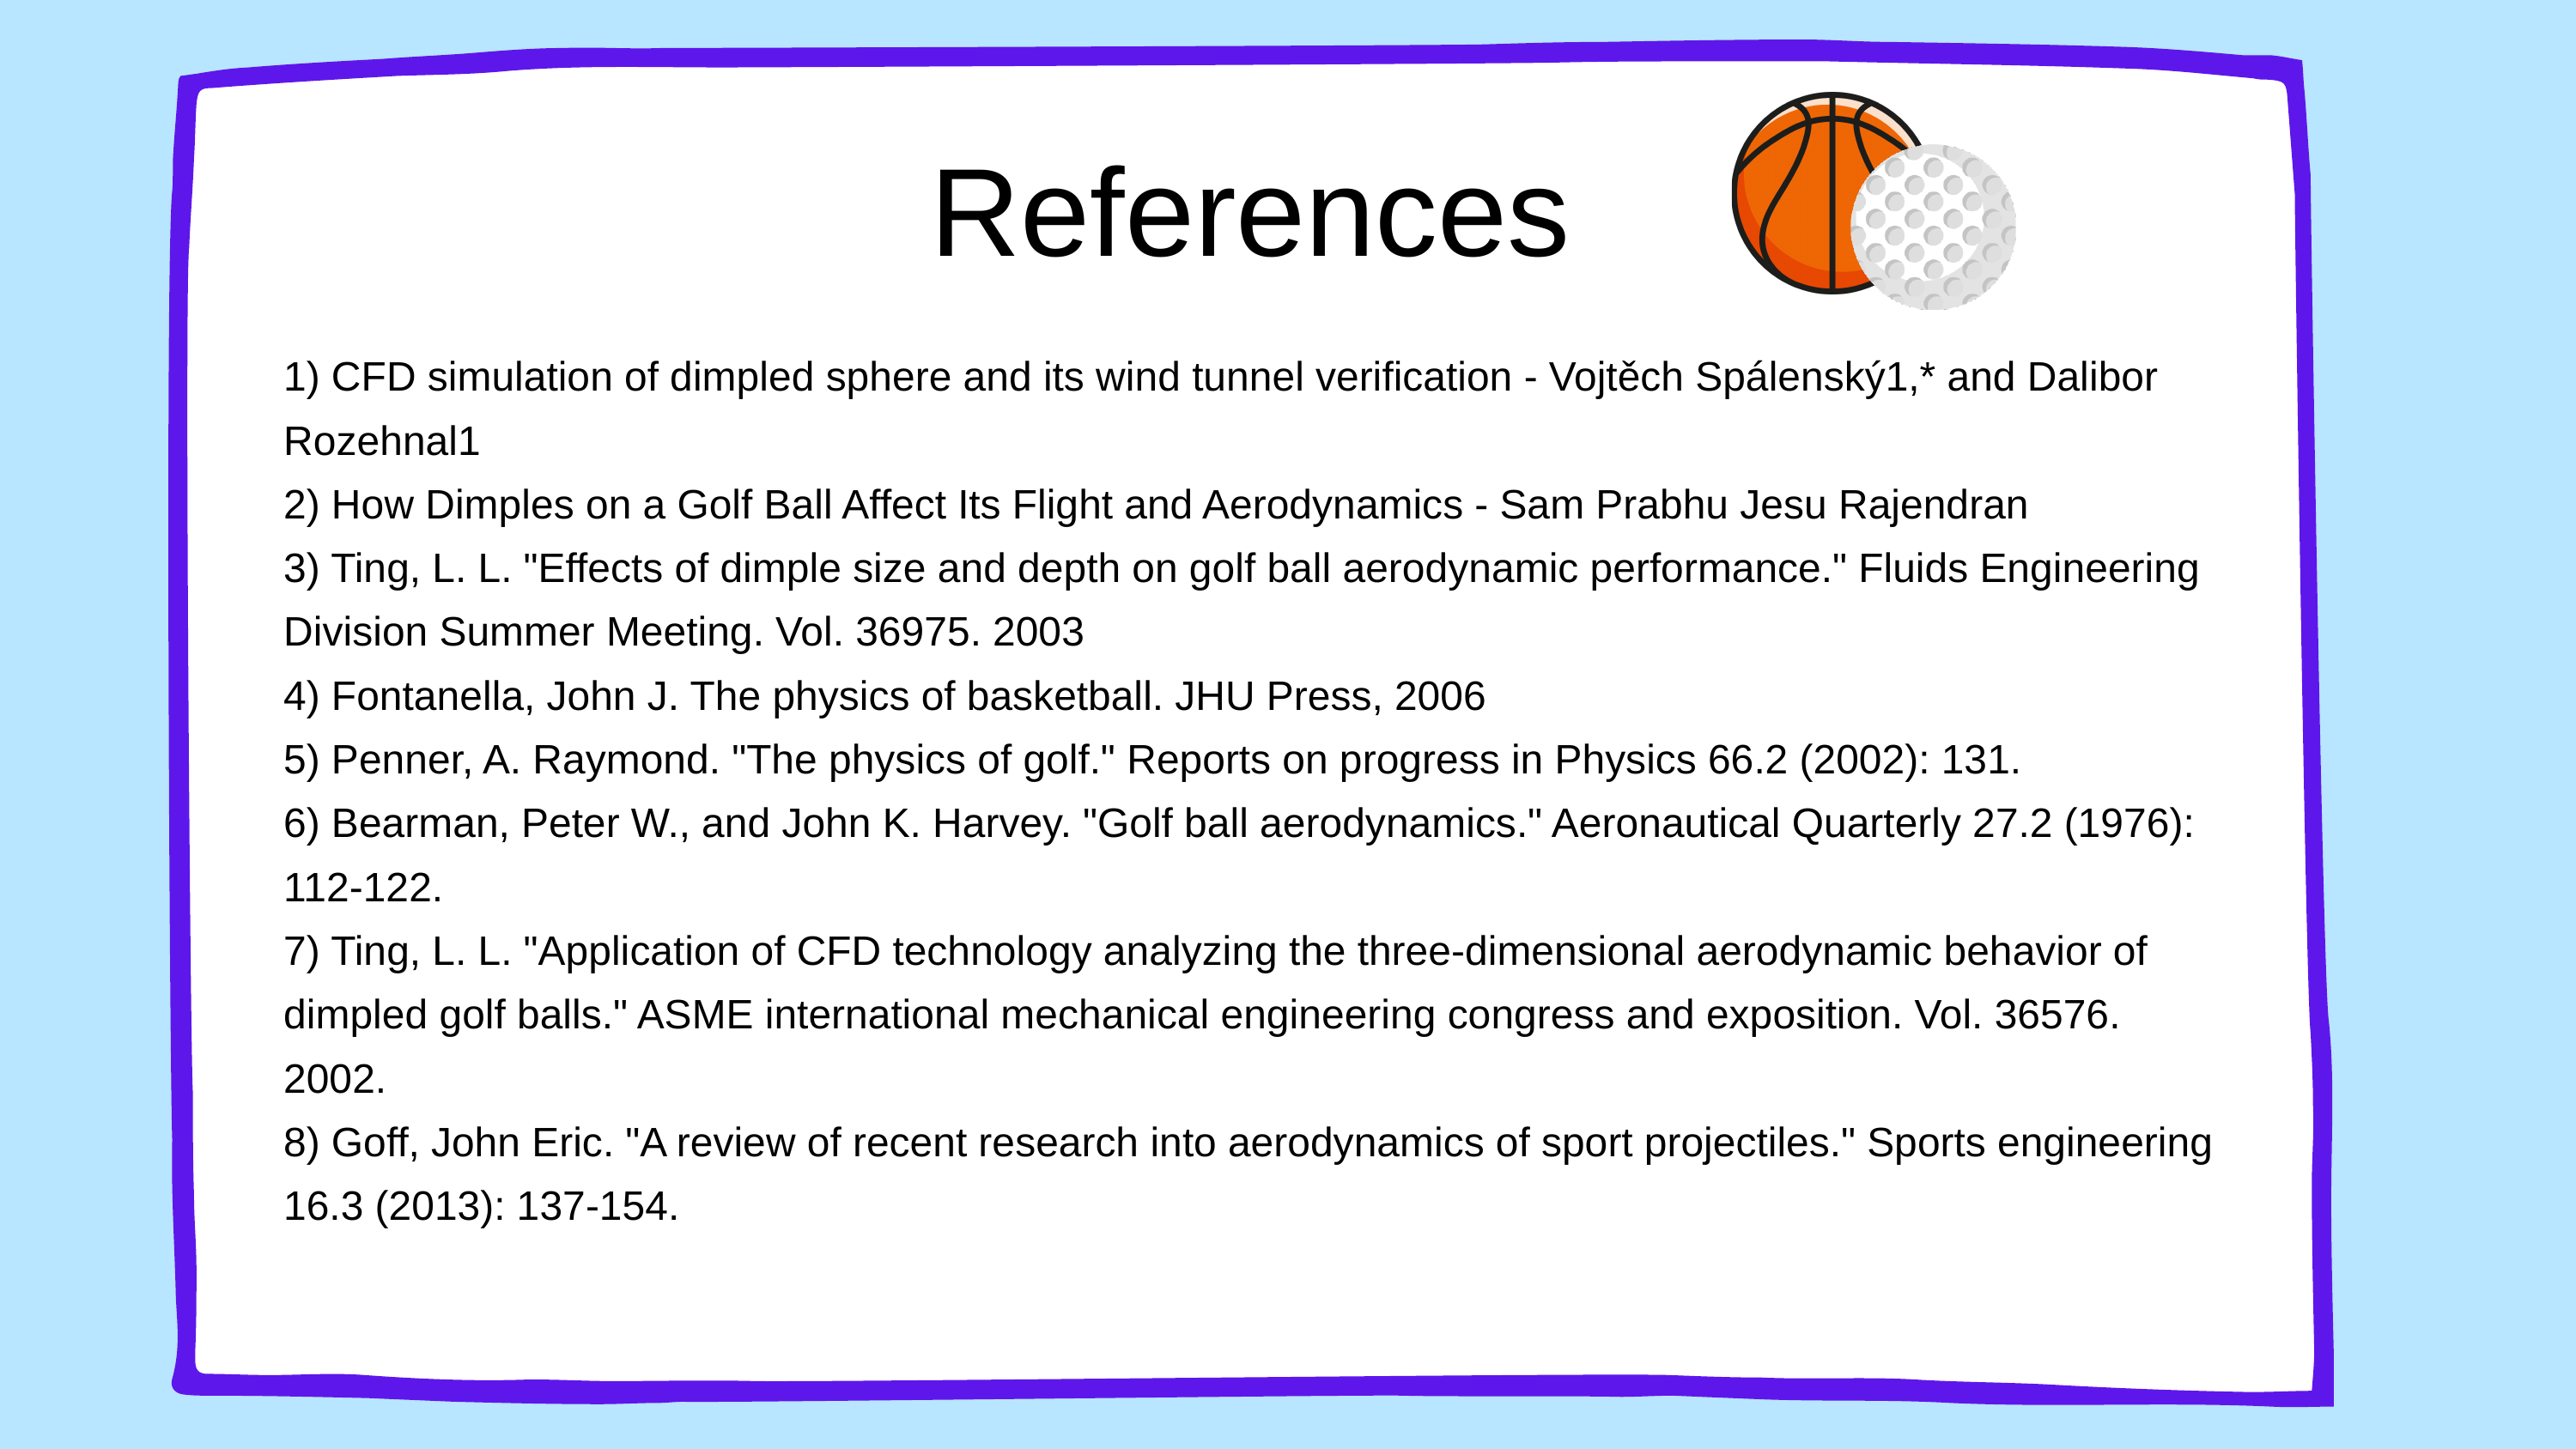

References
1) CFD simulation of dimpled sphere and its wind tunnel verification - Vojtěch Spálenský1,* and Dalibor Rozehnal1
2) How Dimples on a Golf Ball Affect Its Flight and Aerodynamics - Sam Prabhu Jesu Rajendran
3) Ting, L. L. "Effects of dimple size and depth on golf ball aerodynamic performance." Fluids Engineering Division Summer Meeting. Vol. 36975. 2003
4) Fontanella, John J. The physics of basketball. JHU Press, 2006
5) Penner, A. Raymond. "The physics of golf." Reports on progress in Physics 66.2 (2002): 131.
6) Bearman, Peter W., and John K. Harvey. "Golf ball aerodynamics." Aeronautical Quarterly 27.2 (1976): 112-122.
7) Ting, L. L. "Application of CFD technology analyzing the three-dimensional aerodynamic behavior of dimpled golf balls." ASME international mechanical engineering congress and exposition. Vol. 36576. 2002.
8) Goff, John Eric. "A review of recent research into aerodynamics of sport projectiles." Sports engineering 16.3 (2013): 137-154.